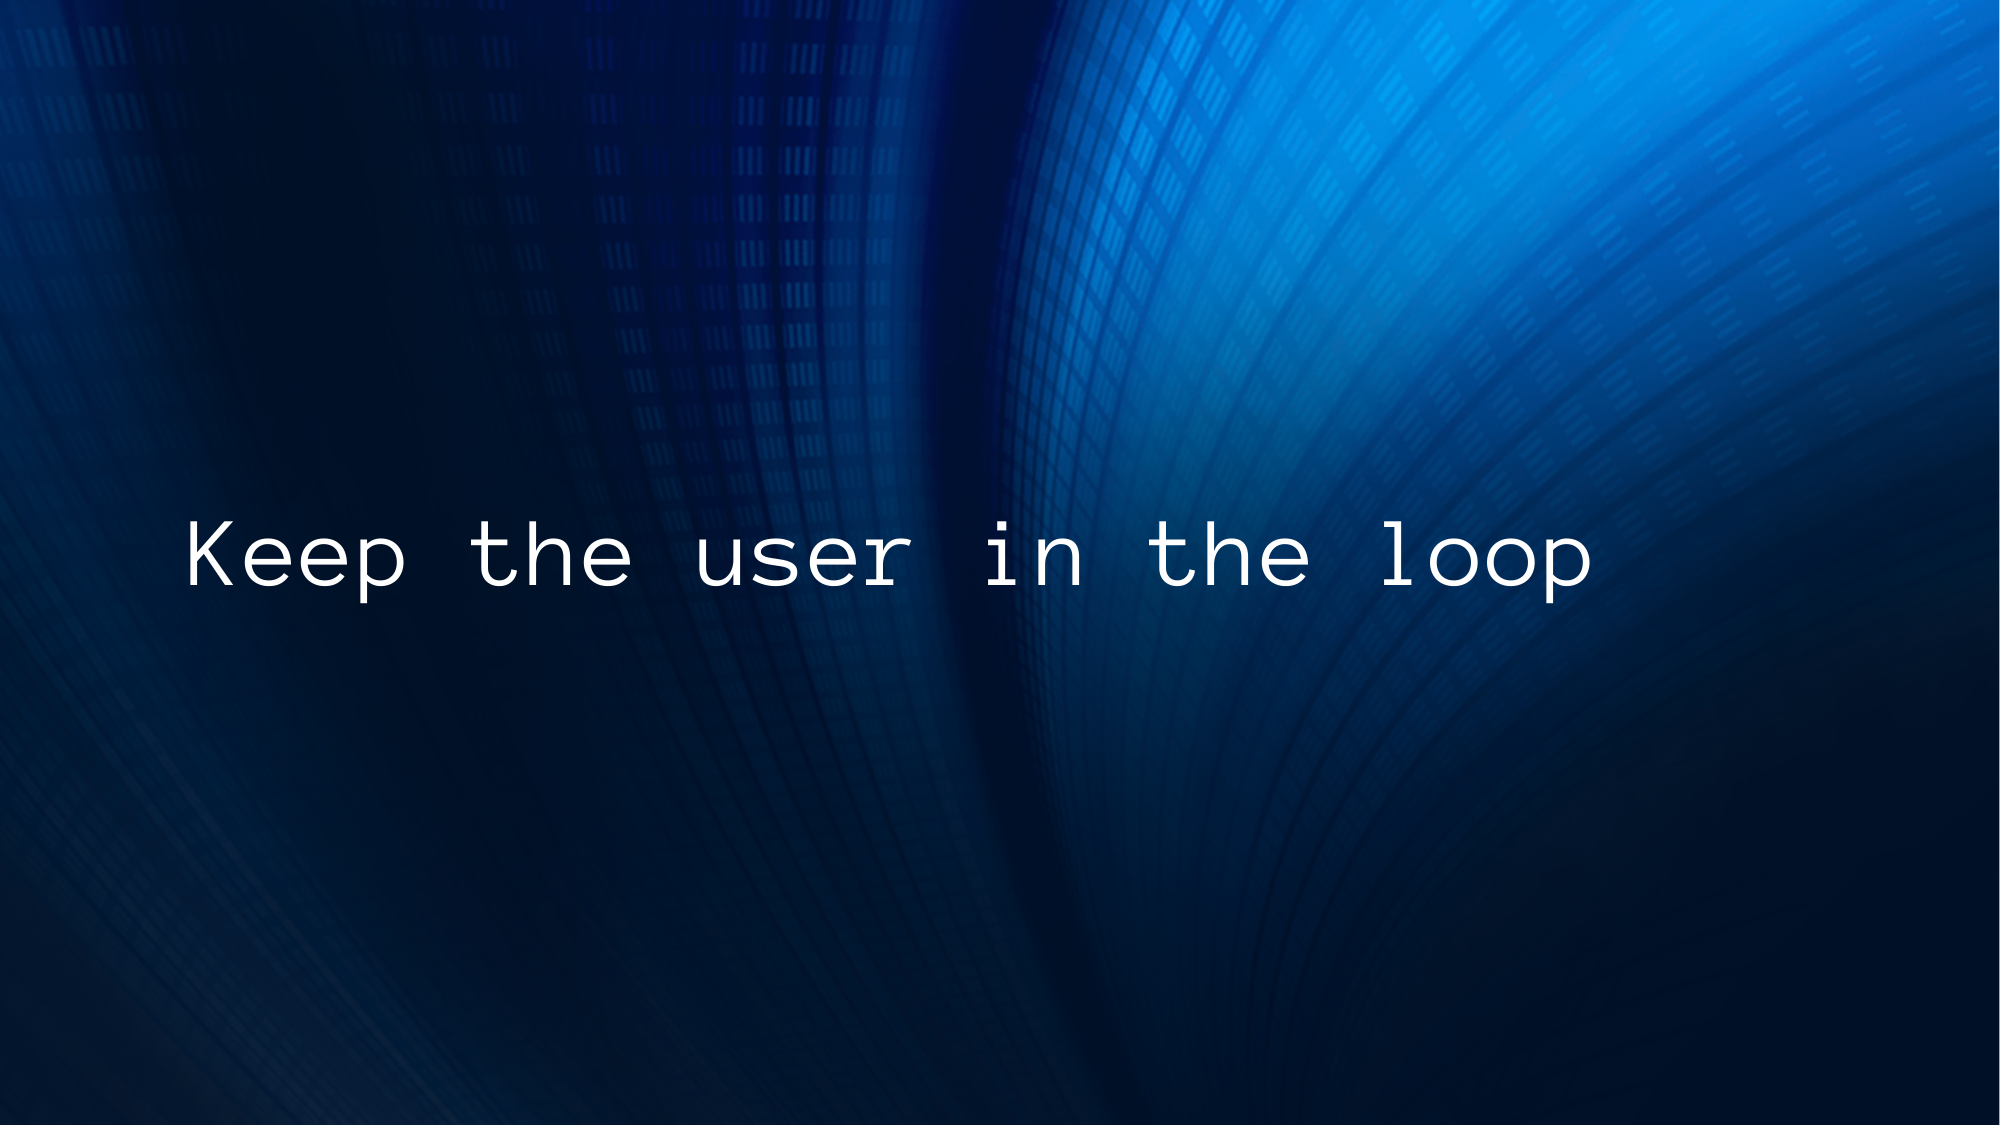

# Keep the user in the loop